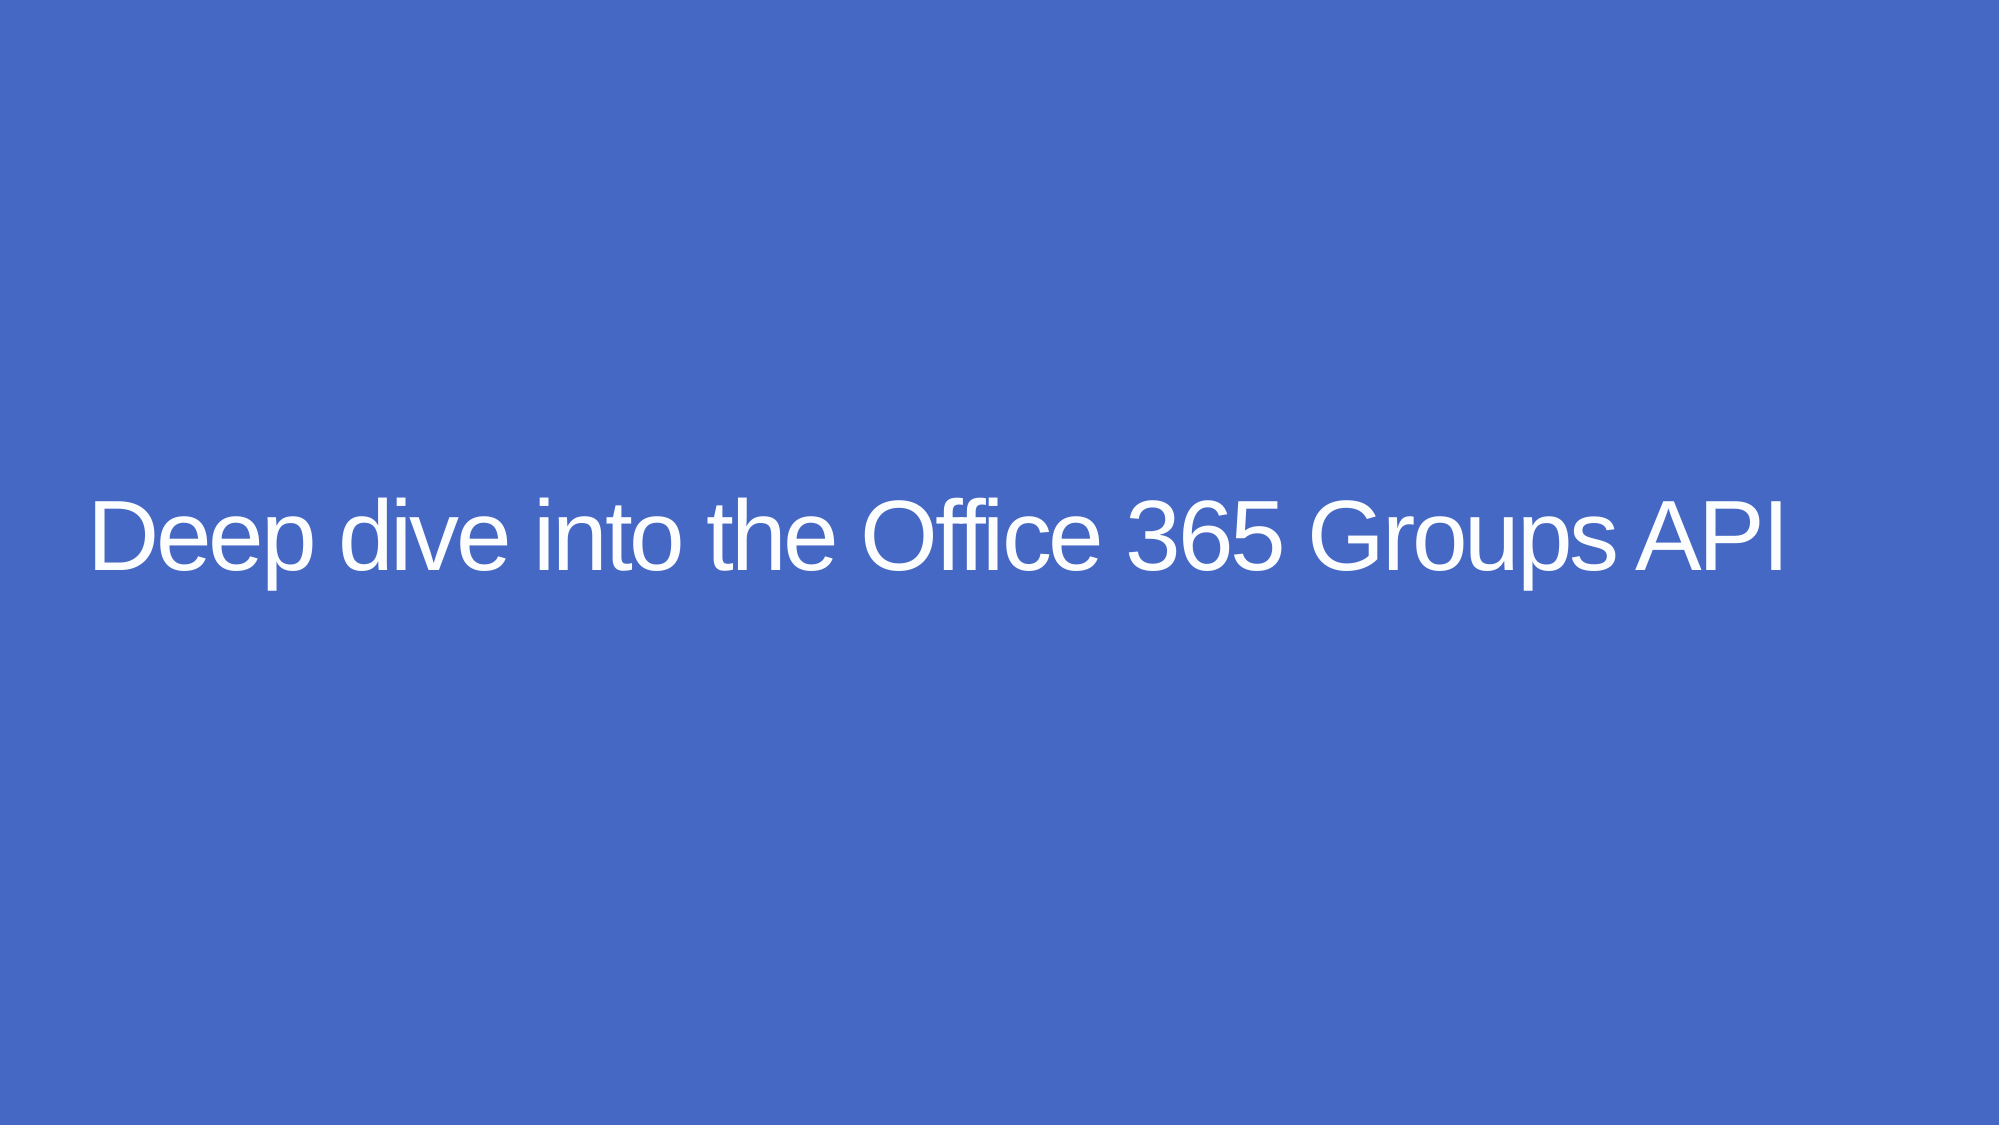

# Deep dive into the Office 365 Groups API